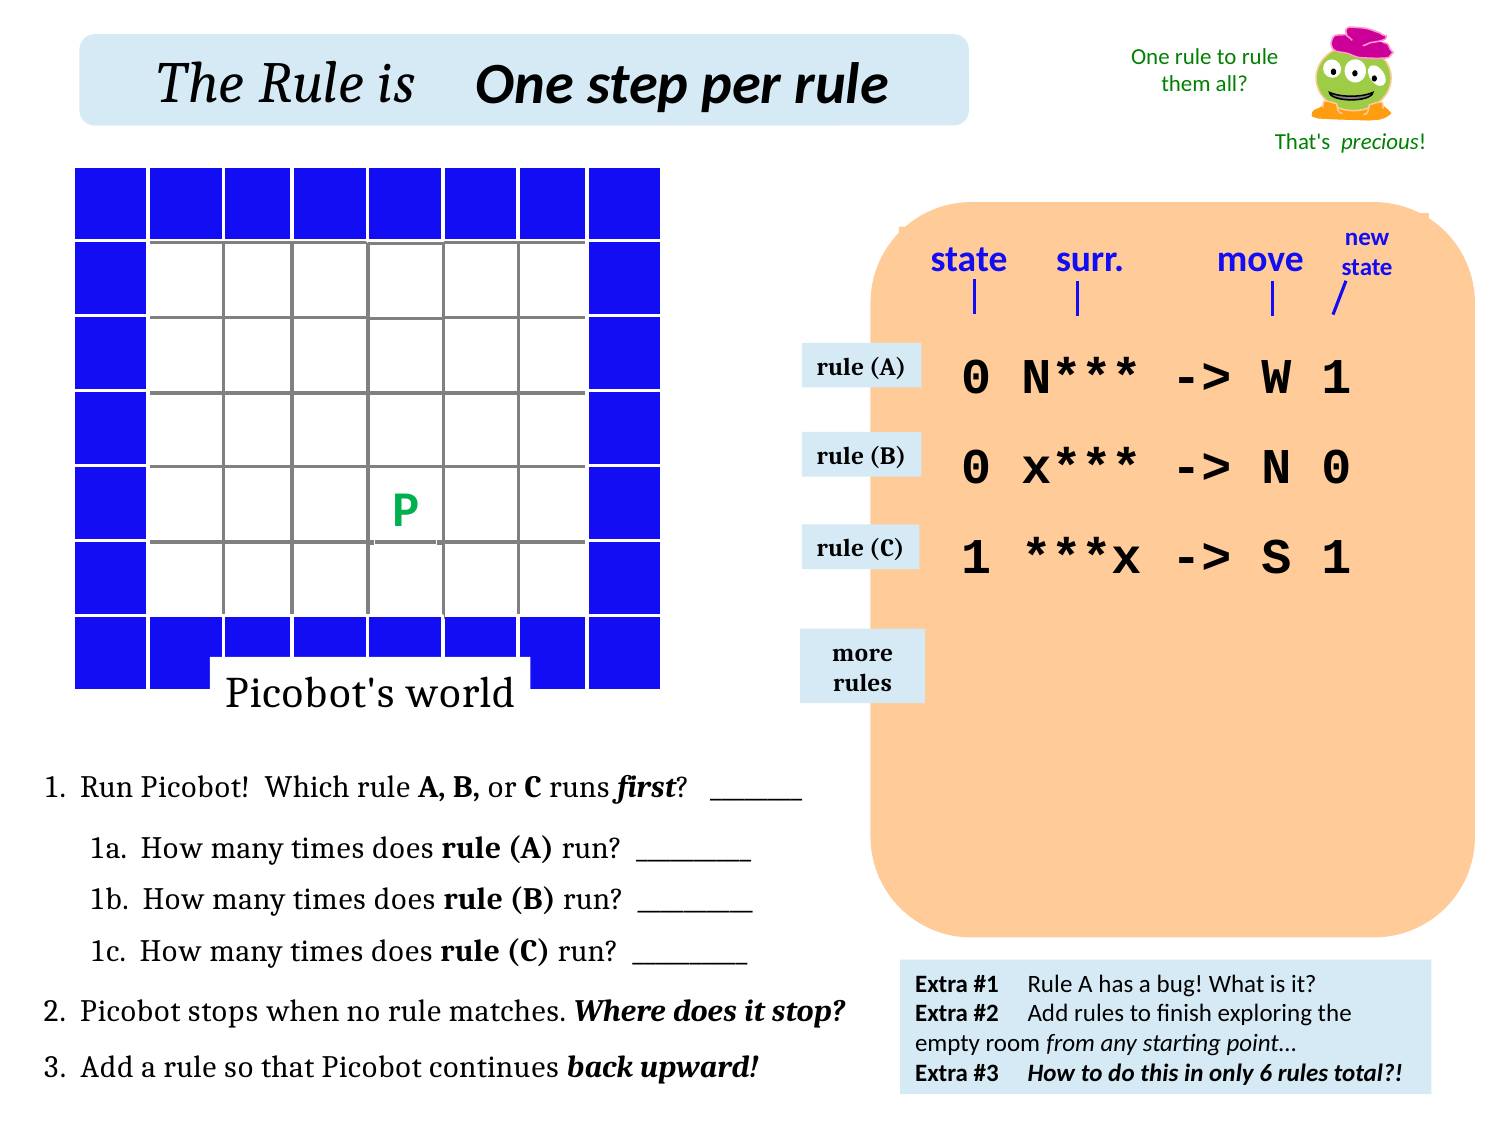

One rule to rule them all?

The Rule is
One step per rule
That's  precious!

new state
state
surr.
move

0 N*** -> W 1
0 x*** -> N 0
1 ***x -> S 1

rule (A)

rule (B)

P
rule (C)

more rules
Picobot's world
1.  Run Picobot!  Which rule A, B, or C runs first?   ________
1a.  How many times does rule (A) run?  __________
1b.  How many times does rule (B) run?  __________
1c.  How many times does rule (C) run?  __________
Extra #1     Rule A has a bug! What is it?
Extra #2     Add rules to finish exploring the empty room from any starting point…
Extra #3     How to do this in only 6 rules total?!
2.  Picobot stops when no rule matches. Where does it stop?
3.  Add a rule so that Picobot continues back upward!